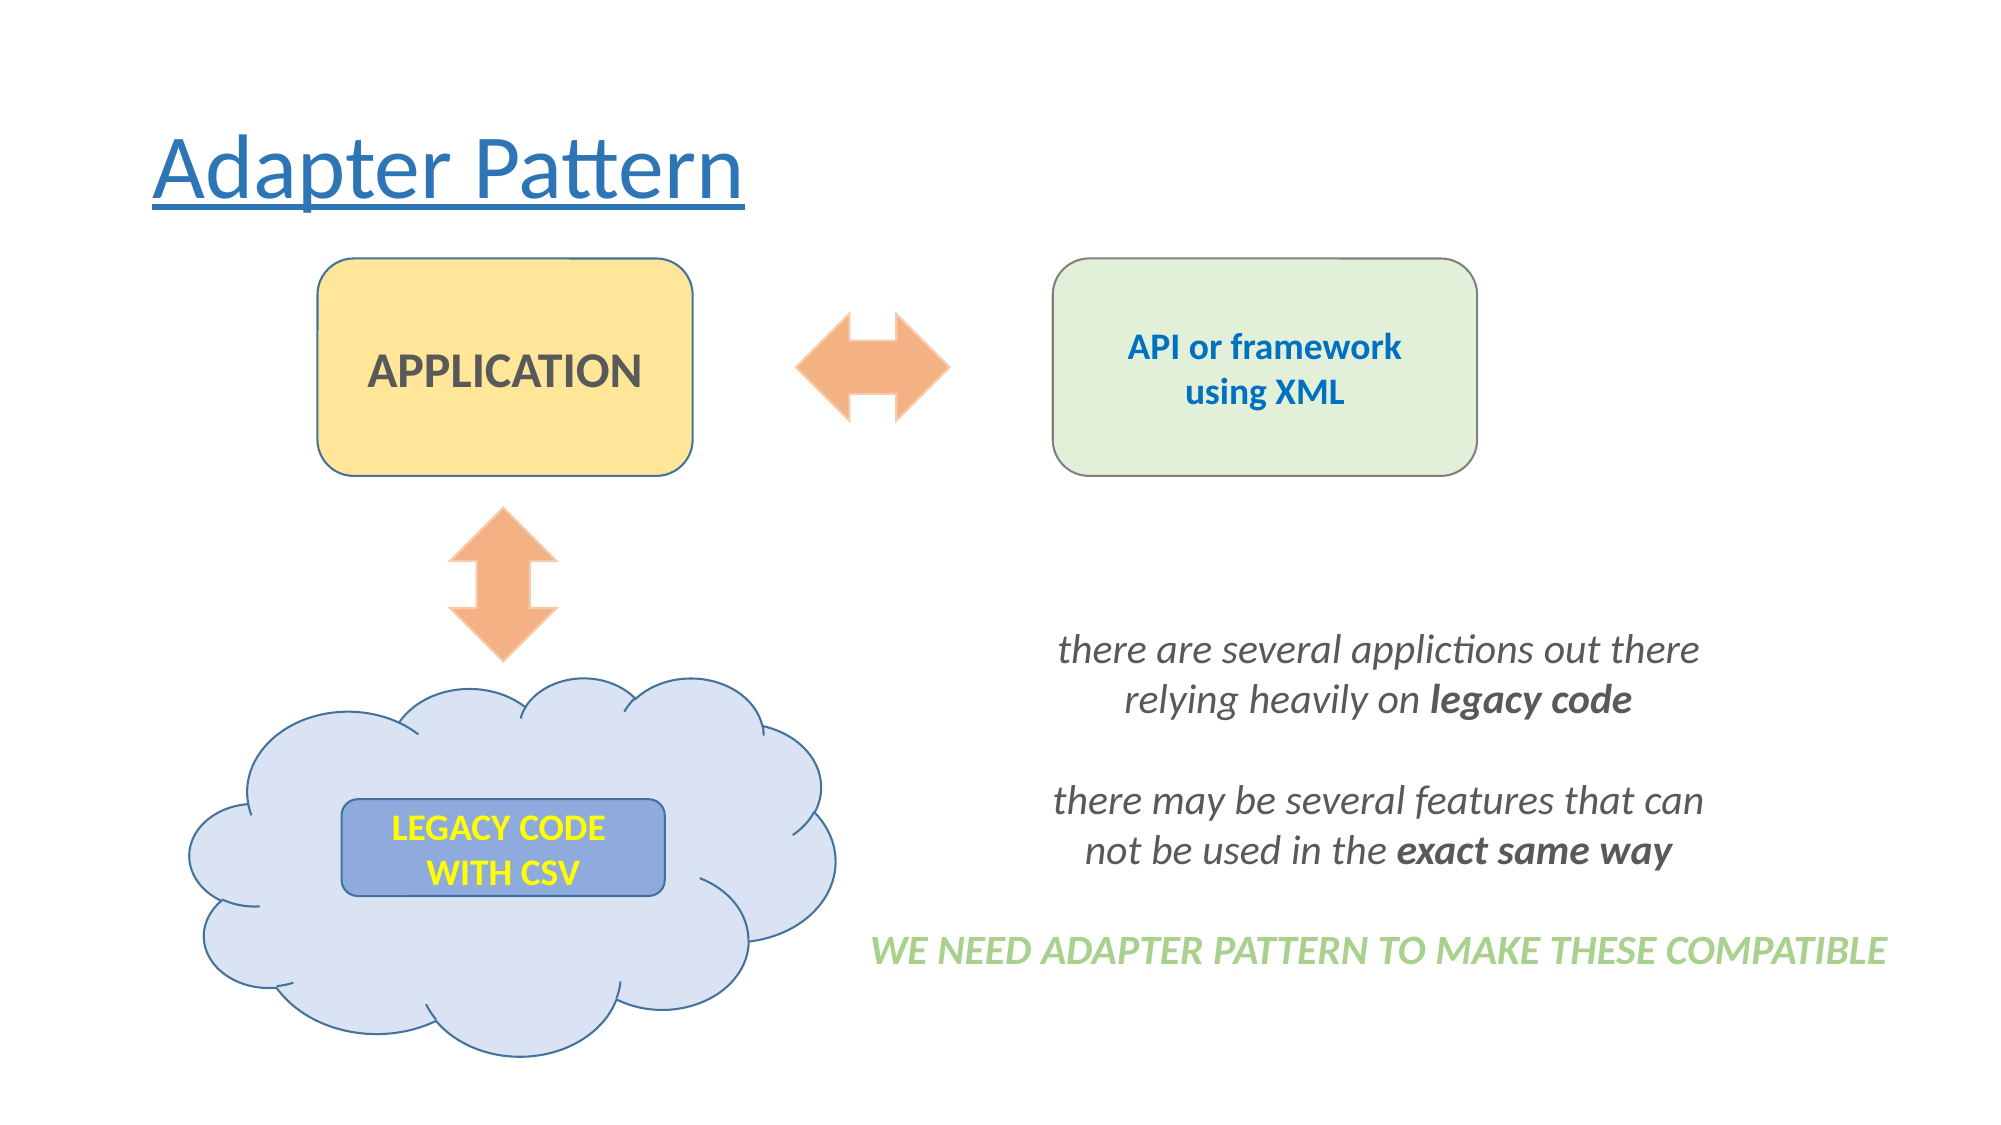

# Adapter Pattern
APPLICATION
API or framework
using XML

there are several applictions out there
relying heavily on legacy code

there may be several features that can
not be used in the exact same way

WE NEED ADAPTER PATTERN TO MAKE THESE COMPATIBLE

LEGACY CODE
WITH CSV